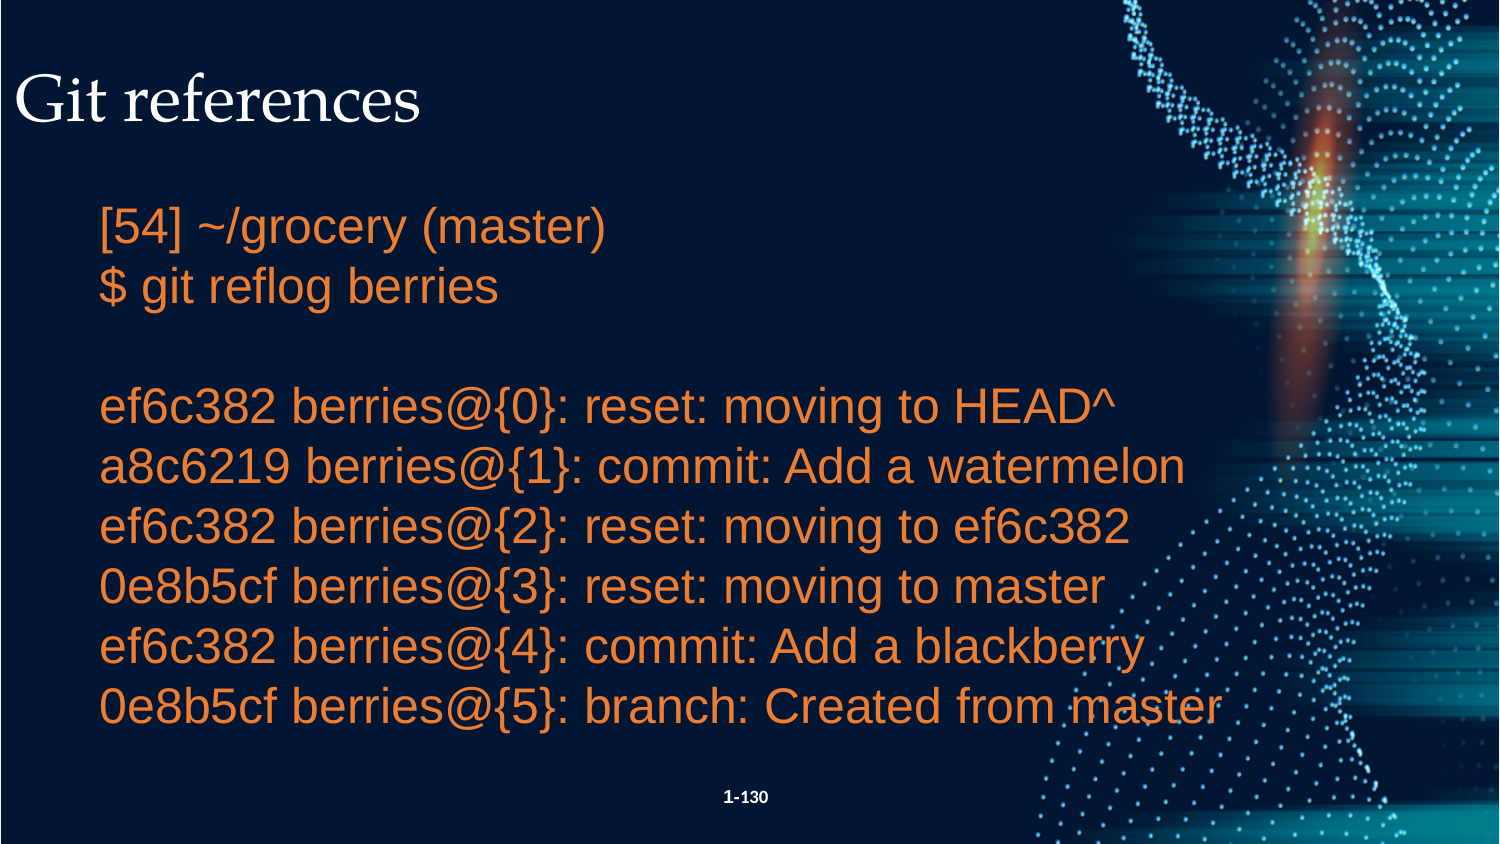

Git references
[54] ~/grocery (master)
$ git reflog berries

ef6c382 berries@{0}: reset: moving to HEAD^
a8c6219 berries@{1}: commit: Add a watermelon
ef6c382 berries@{2}: reset: moving to ef6c382
0e8b5cf berries@{3}: reset: moving to master
ef6c382 berries@{4}: commit: Add a blackberry
0e8b5cf berries@{5}: branch: Created from master

1-130